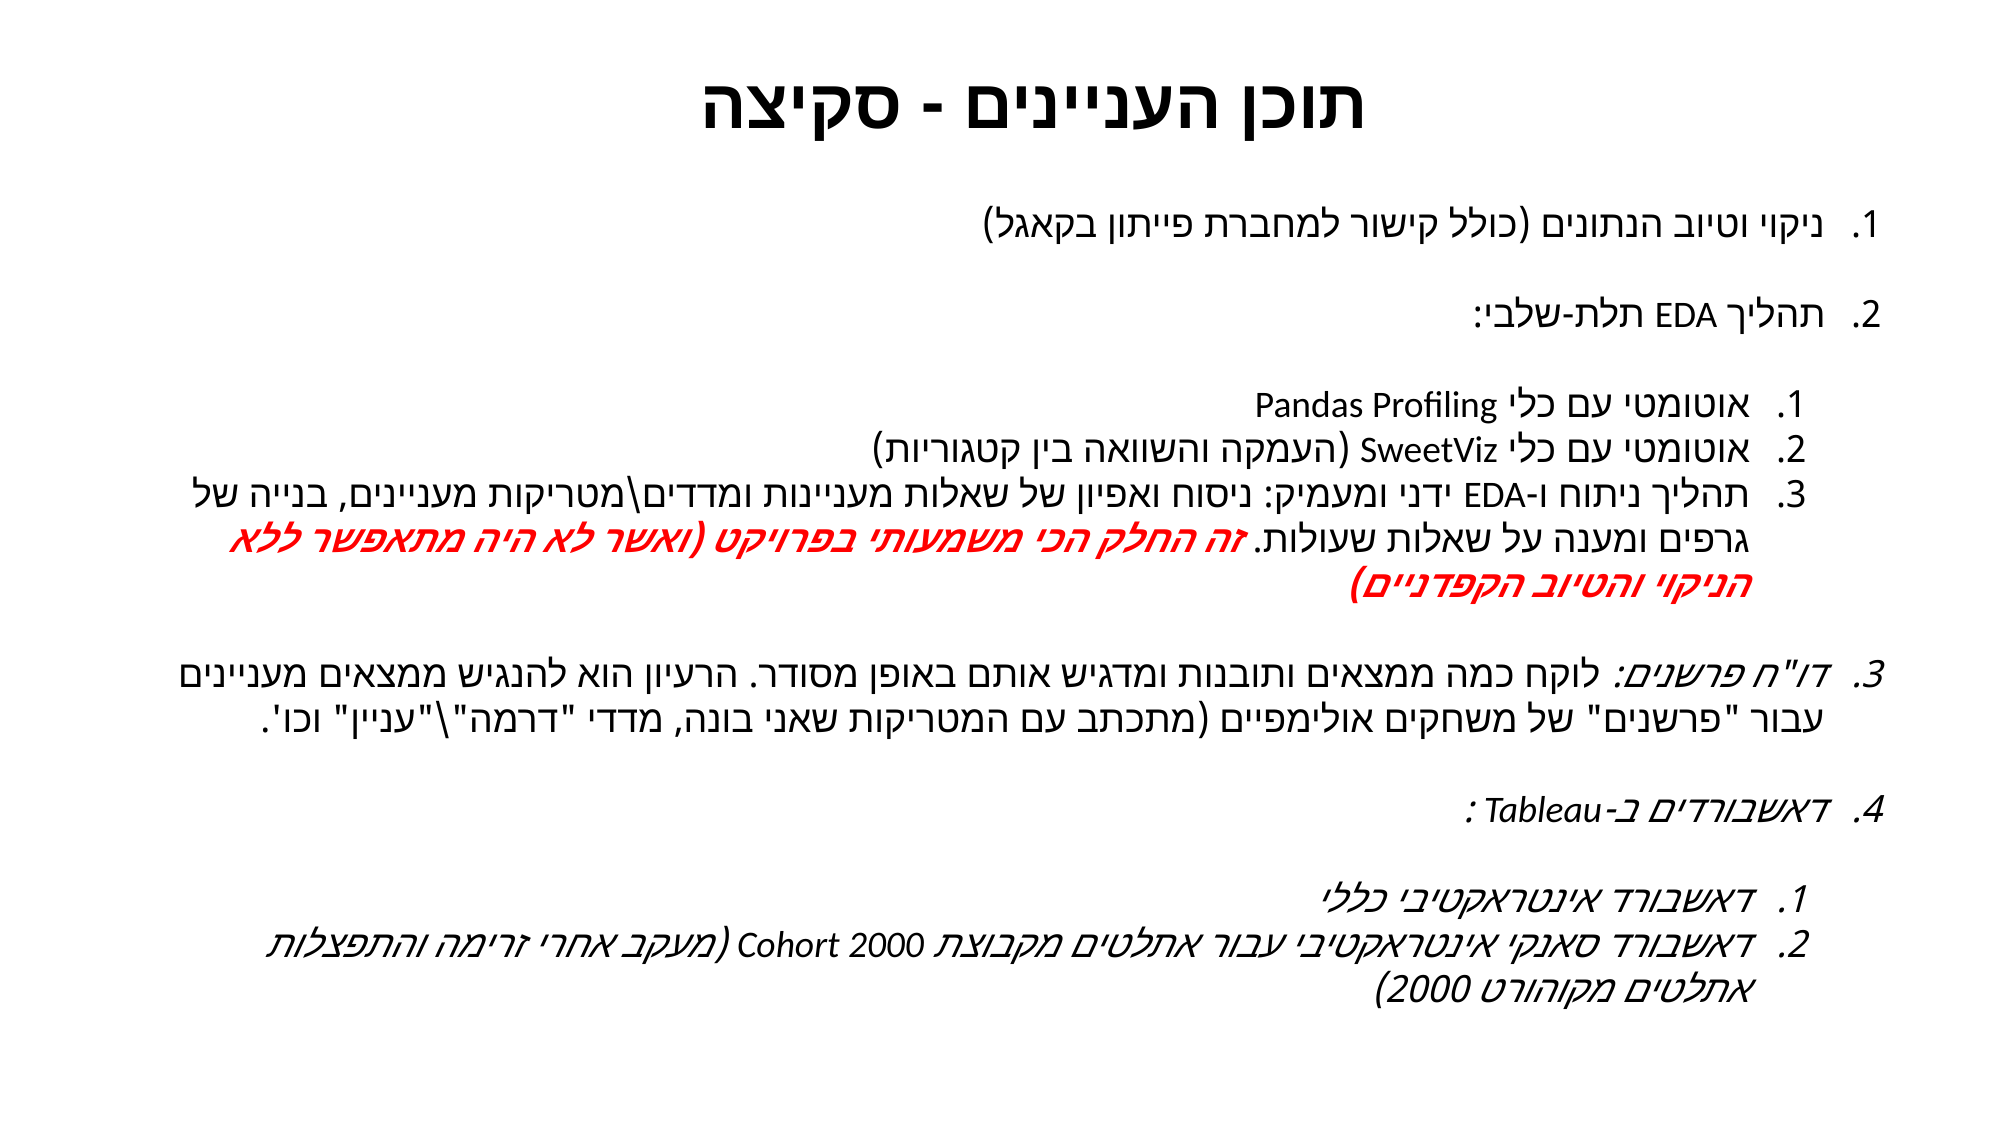

תוכן העניינים - סקיצה
ניקוי וטיוב הנתונים (כולל קישור למחברת פייתון בקאגל)

תהליך EDA תלת-שלבי:

אוטומטי עם כלי Pandas Profiling
אוטומטי עם כלי SweetViz (העמקה והשוואה בין קטגוריות)
תהליך ניתוח ו-EDA ידני ומעמיק: ניסוח ואפיון של שאלות מעניינות ומדדים\מטריקות מעניינים, בנייה של גרפים ומענה על שאלות שעולות. זה החלק הכי משמעותי בפרויקט (ואשר לא היה מתאפשר ללא הניקוי והטיוב הקפדניים)

דו"ח פרשנים: לוקח כמה ממצאים ותובנות ומדגיש אותם באופן מסודר. הרעיון הוא להנגיש ממצאים מעניינים עבור "פרשנים" של משחקים אולימפיים (מתכתב עם המטריקות שאני בונה, מדדי "דרמה"\"עניין" וכו'.

דאשבורדים ב-Tableau :

דאשבורד אינטראקטיבי כללי
דאשבורד סאנקי אינטראקטיבי עבור אתלטים מקבוצת Cohort 2000 (מעקב אחרי זרימה והתפצלות אתלטים מקוהורט 2000)